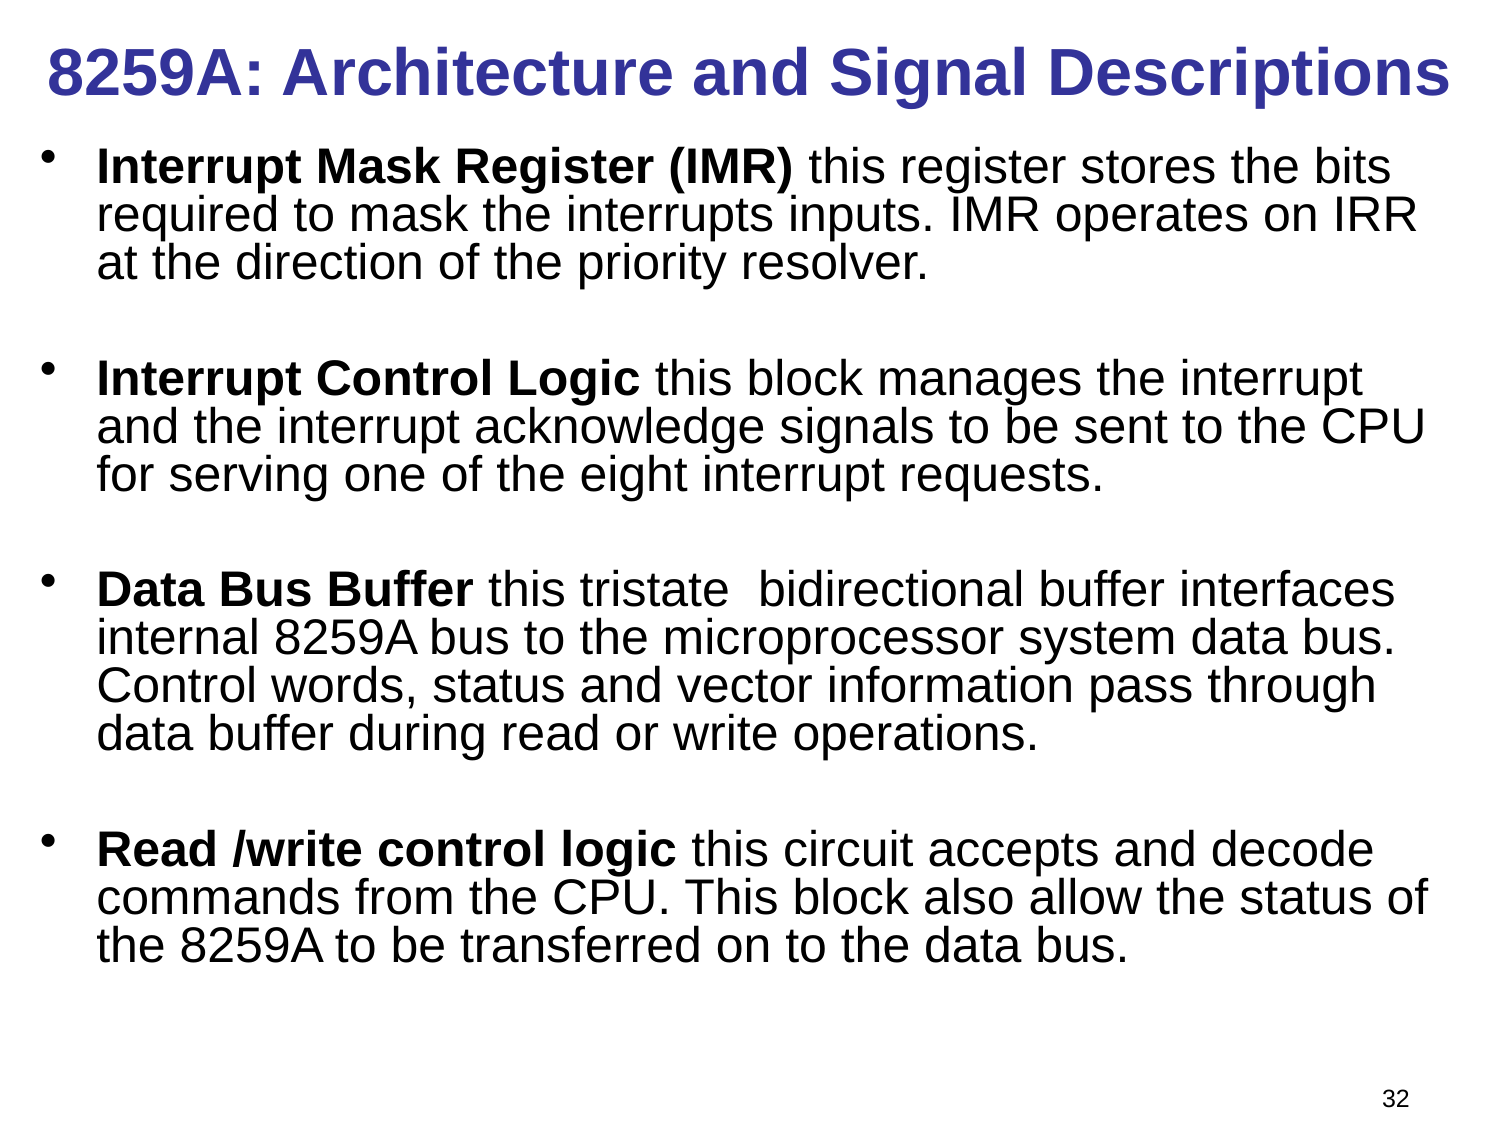

# 8259A: Architecture and Signal Descriptions
Interrupt Mask Register (IMR) this register stores the bits required to mask the interrupts inputs. IMR operates on IRR at the direction of the priority resolver.

Interrupt Control Logic this block manages the interrupt and the interrupt acknowledge signals to be sent to the CPU for serving one of the eight interrupt requests.

Data Bus Buffer this tristate  bidirectional buffer interfaces internal 8259A bus to the microprocessor system data bus. Control words, status and vector information pass through data buffer during read or write operations.

Read /write control logic this circuit accepts and decode commands from the CPU. This block also allow the status of the 8259A to be transferred on to the data bus.
32